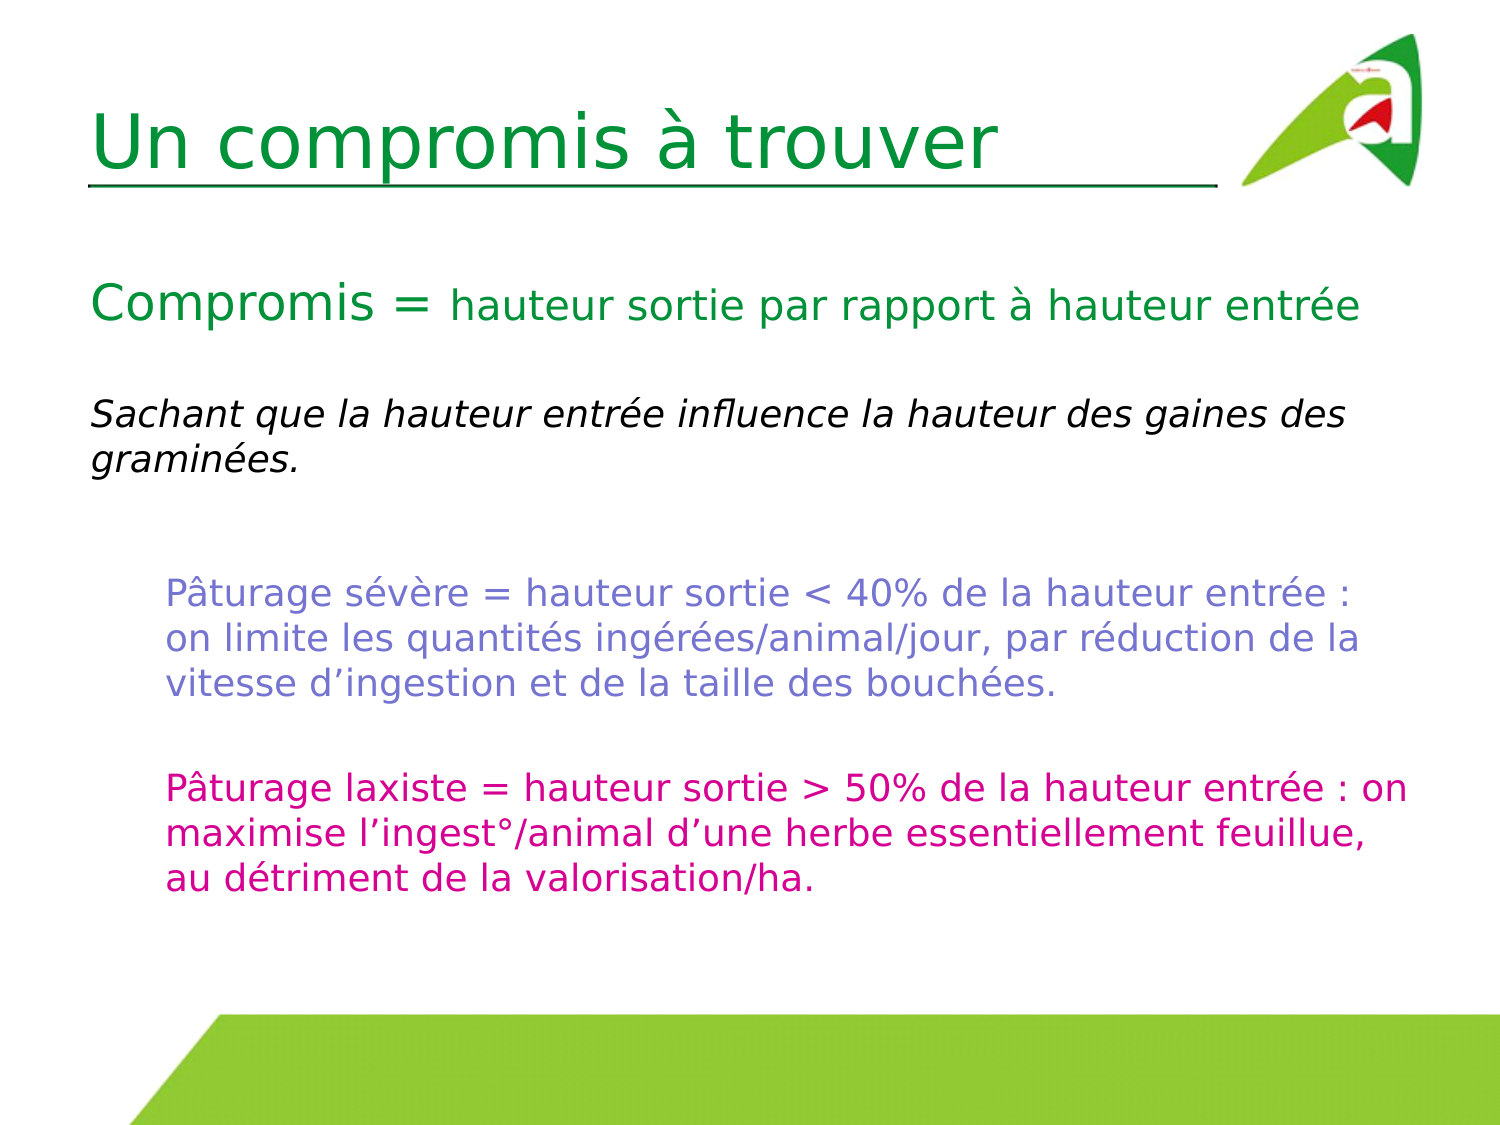

# Un compromis à trouver
Compromis = hauteur sortie par rapport à hauteur entrée

Sachant que la hauteur entrée influence la hauteur des gaines des graminées.

Pâturage sévère = hauteur sortie < 40% de la hauteur entrée : on limite les quantités ingérées/animal/jour, par réduction de la vitesse d’ingestion et de la taille des bouchées.

Pâturage laxiste = hauteur sortie > 50% de la hauteur entrée : on maximise l’ingest°/animal d’une herbe essentiellement feuillue, au détriment de la valorisation/ha.